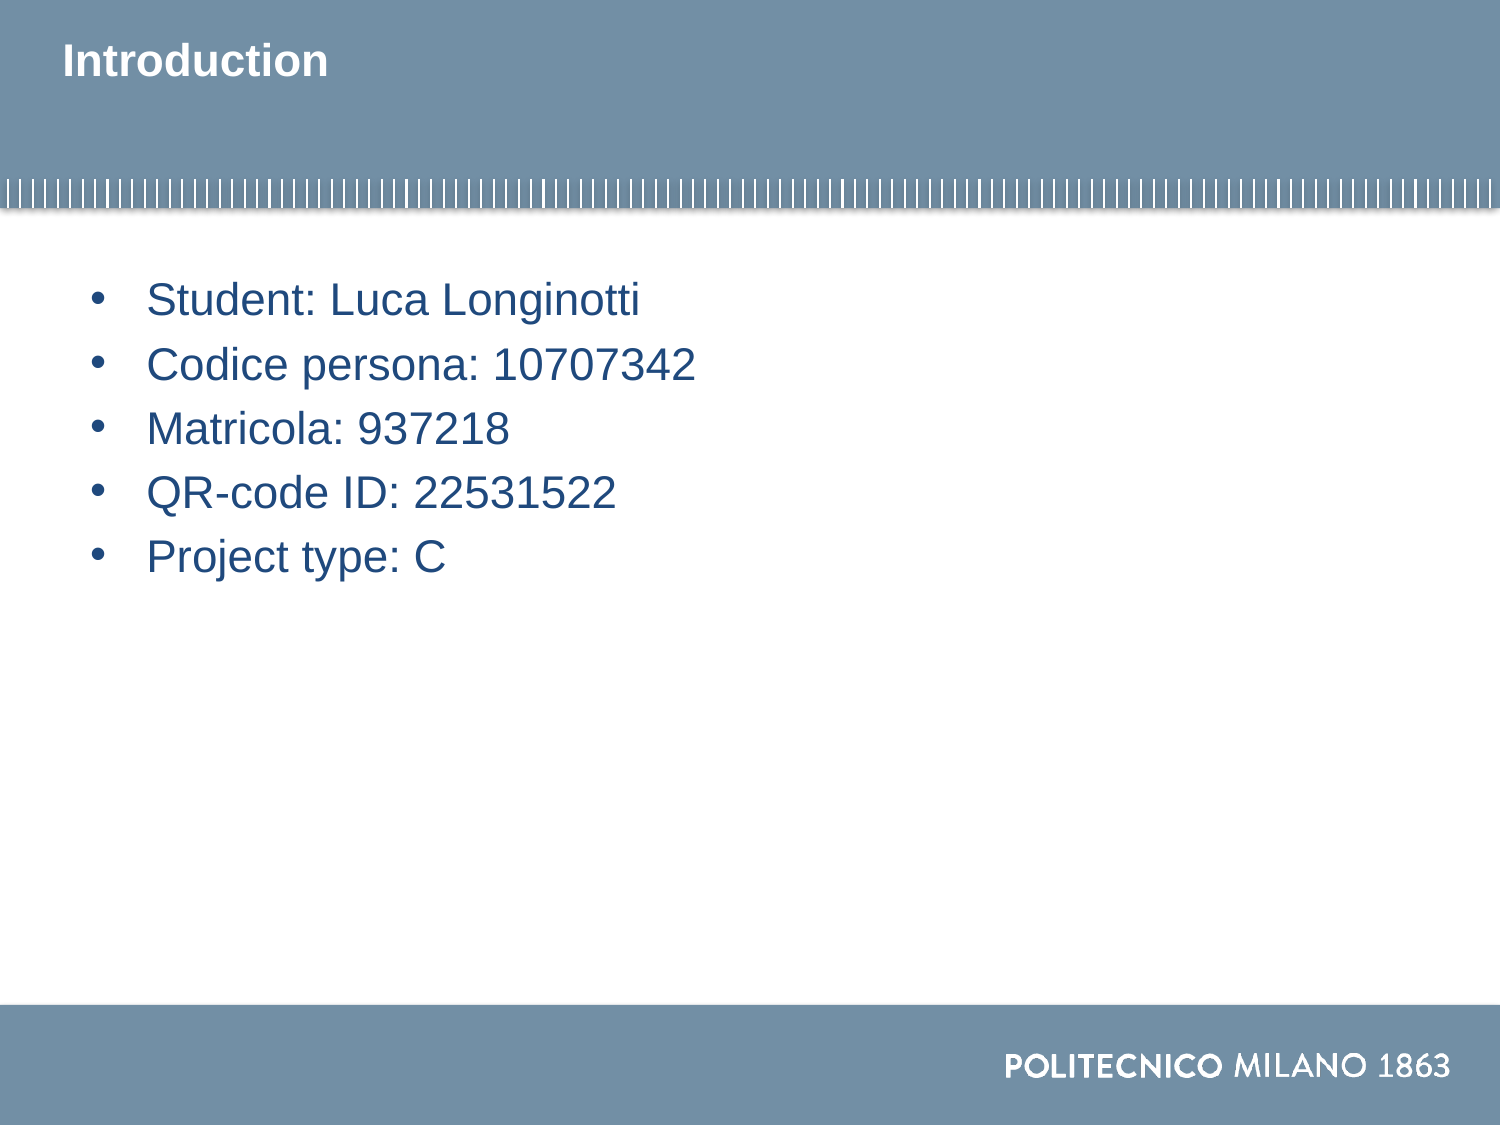

# Introduction
Student: Luca Longinotti
Codice persona: 10707342
Matricola: 937218
QR-code ID: 22531522
Project type: C